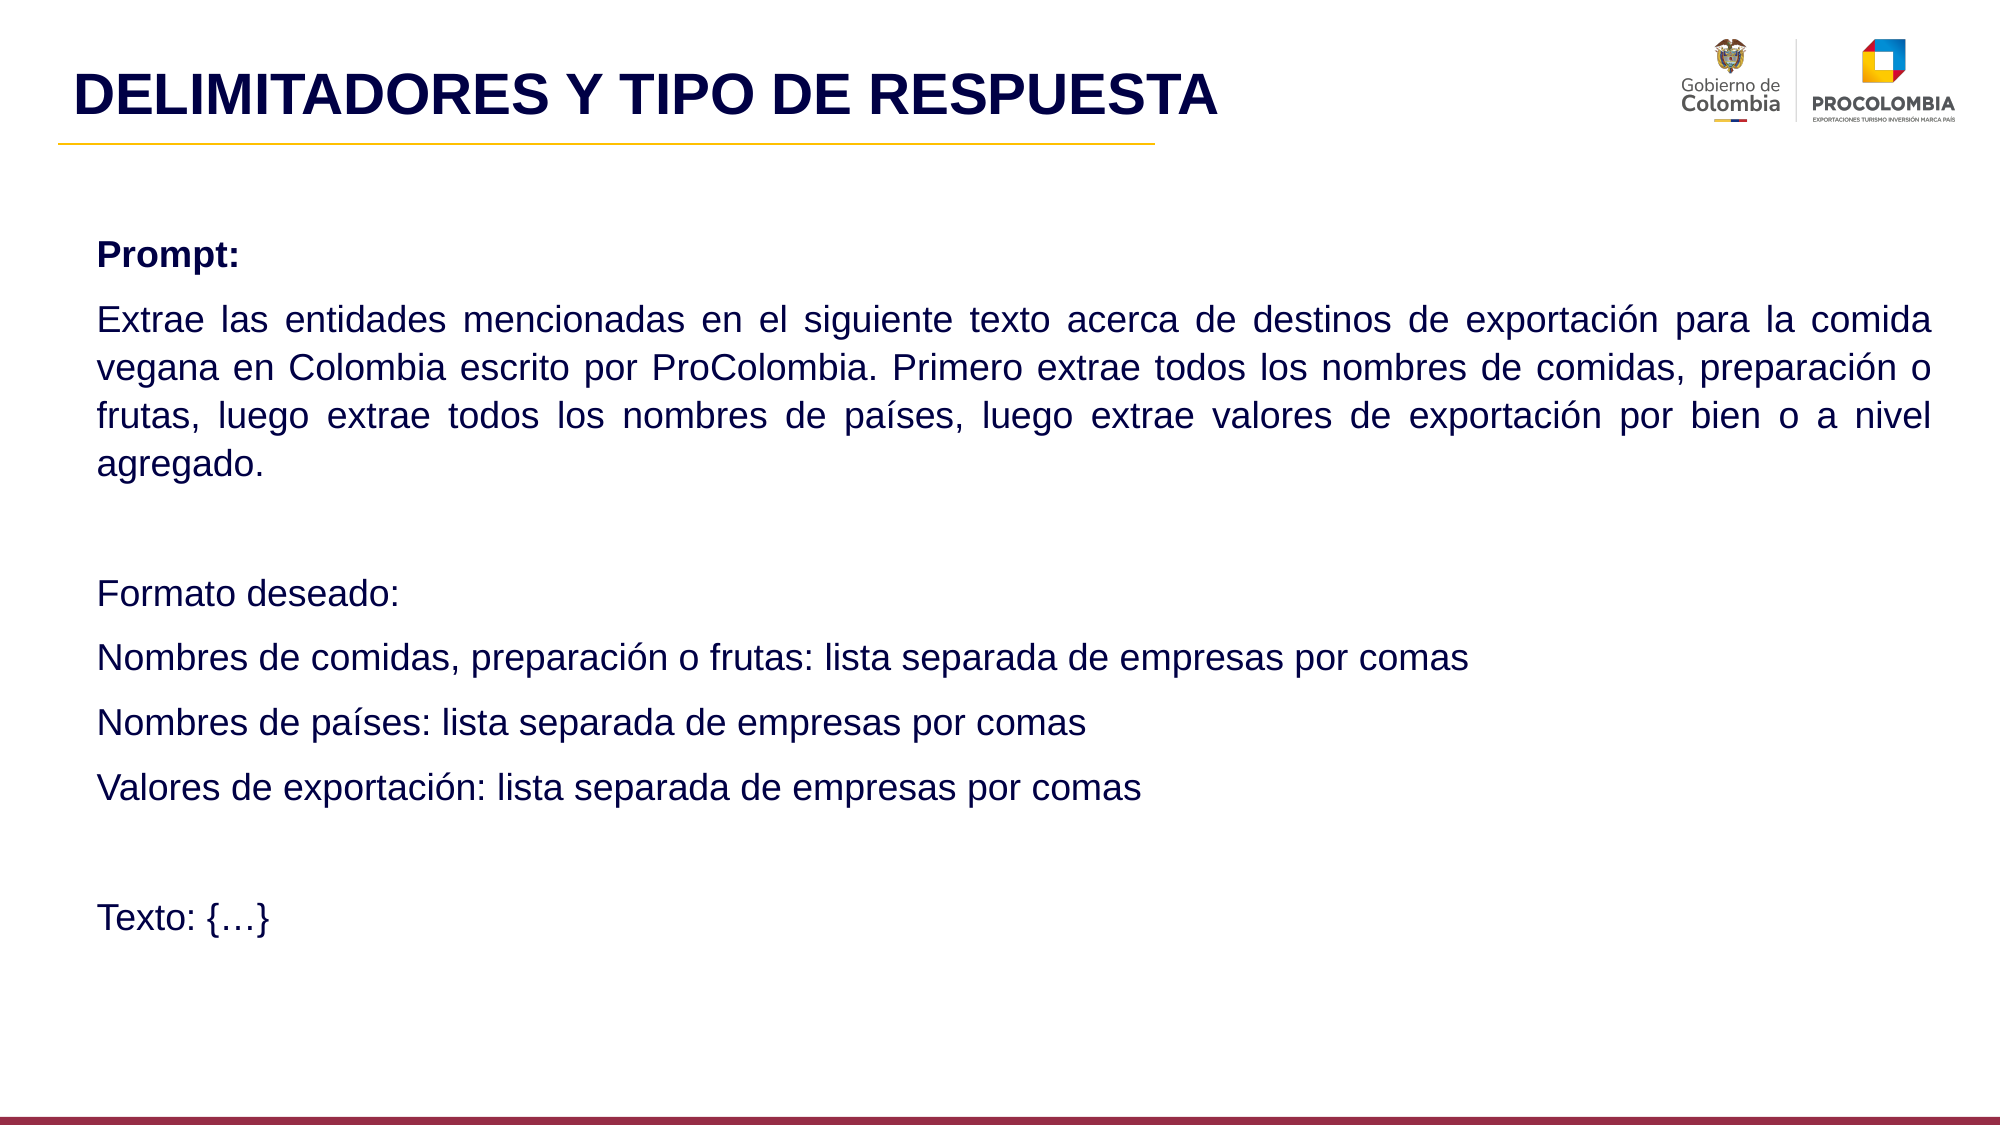

DELIMITADORES Y TIPO DE RESPUESTA
Prompt:
Extrae las entidades mencionadas en el siguiente texto acerca de destinos de exportación para la comida vegana en Colombia escrito por ProColombia. Primero extrae todos los nombres de comidas, preparación o frutas, luego extrae todos los nombres de países, luego extrae valores de exportación por bien o a nivel agregado.

Formato deseado:
Nombres de comidas, preparación o frutas: lista separada de empresas por comas
Nombres de países: lista separada de empresas por comas
Valores de exportación: lista separada de empresas por comas

Texto: {…}